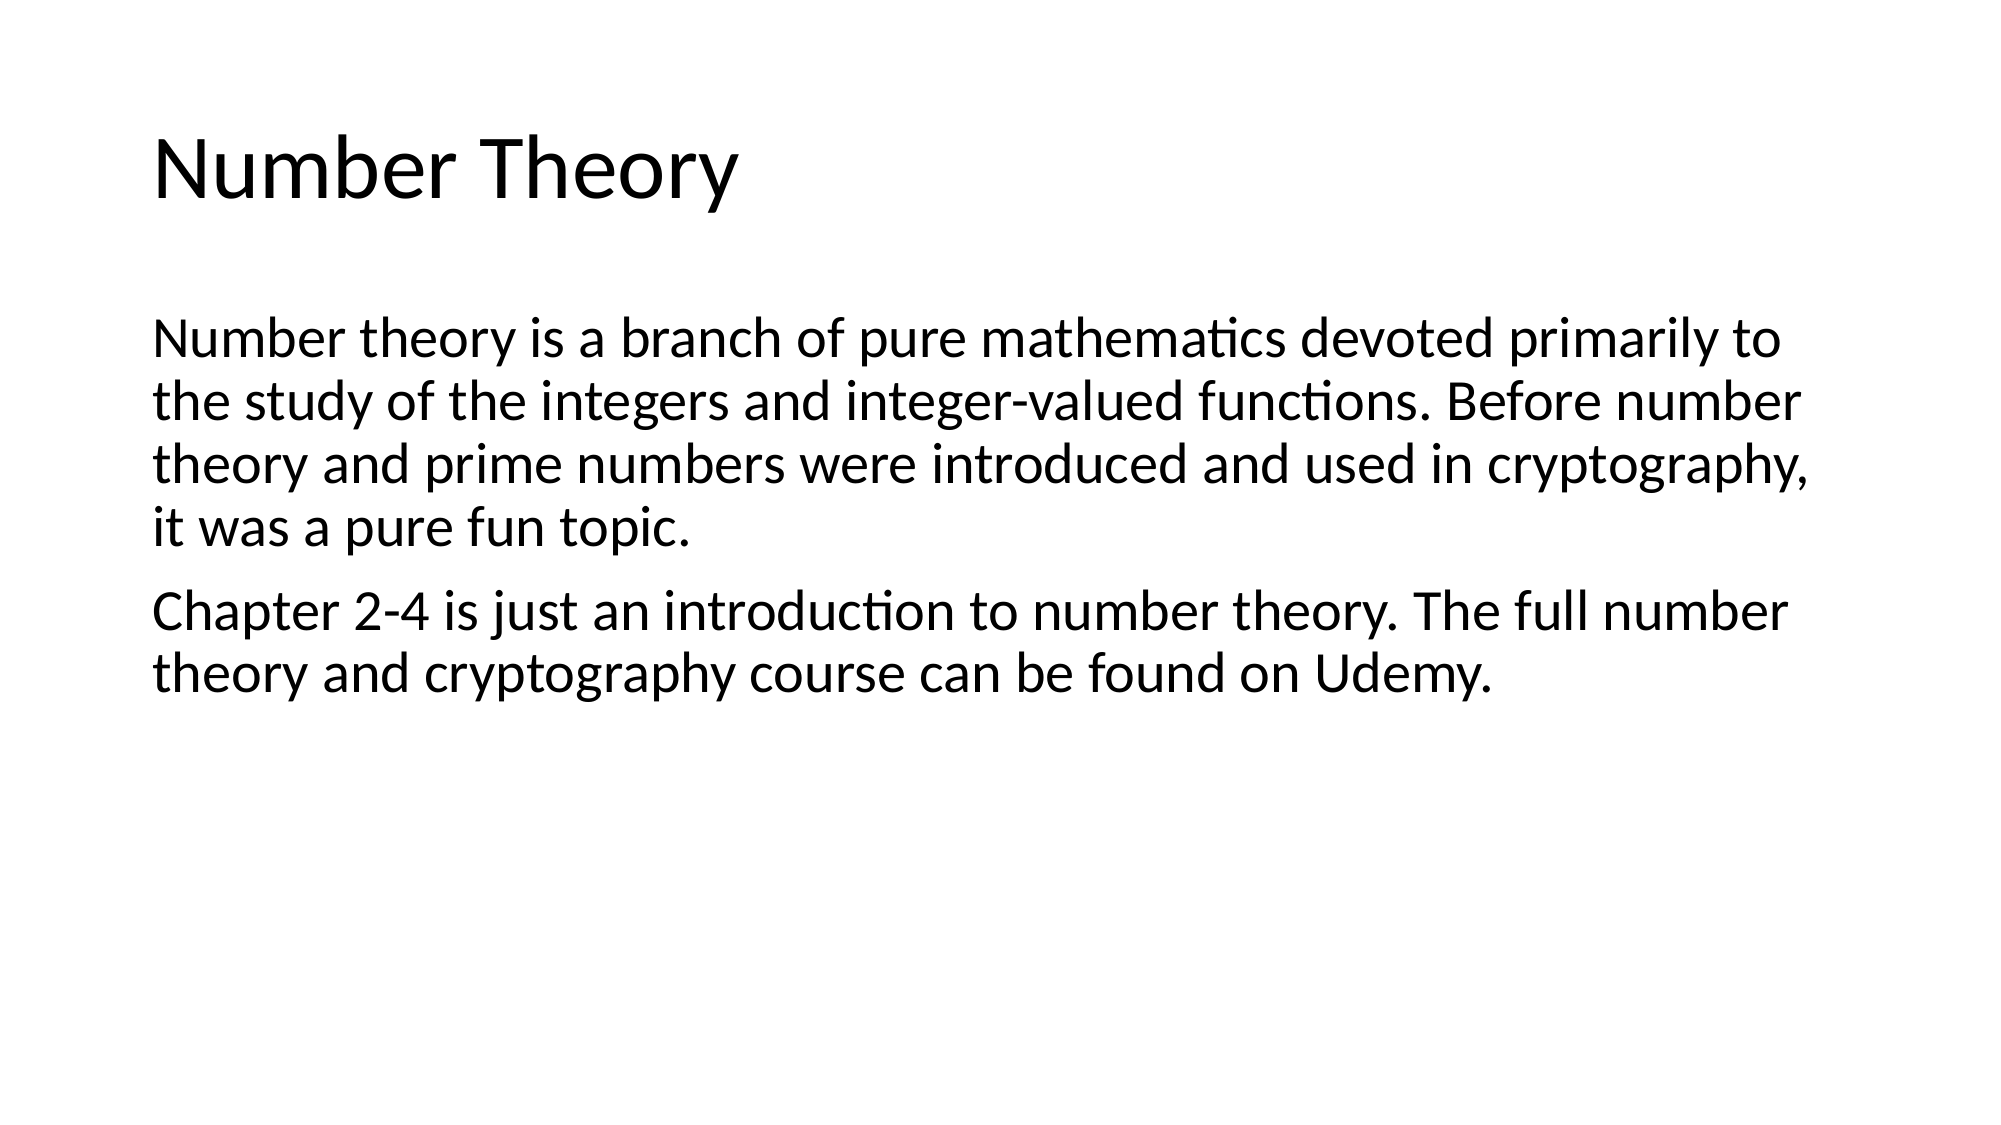

# Number Theory
Number theory is a branch of pure mathematics devoted primarily to the study of the integers and integer-valued functions. Before number theory and prime numbers were introduced and used in cryptography, it was a pure fun topic.
Chapter 2-4 is just an introduction to number theory. The full number theory and cryptography course can be found on Udemy.